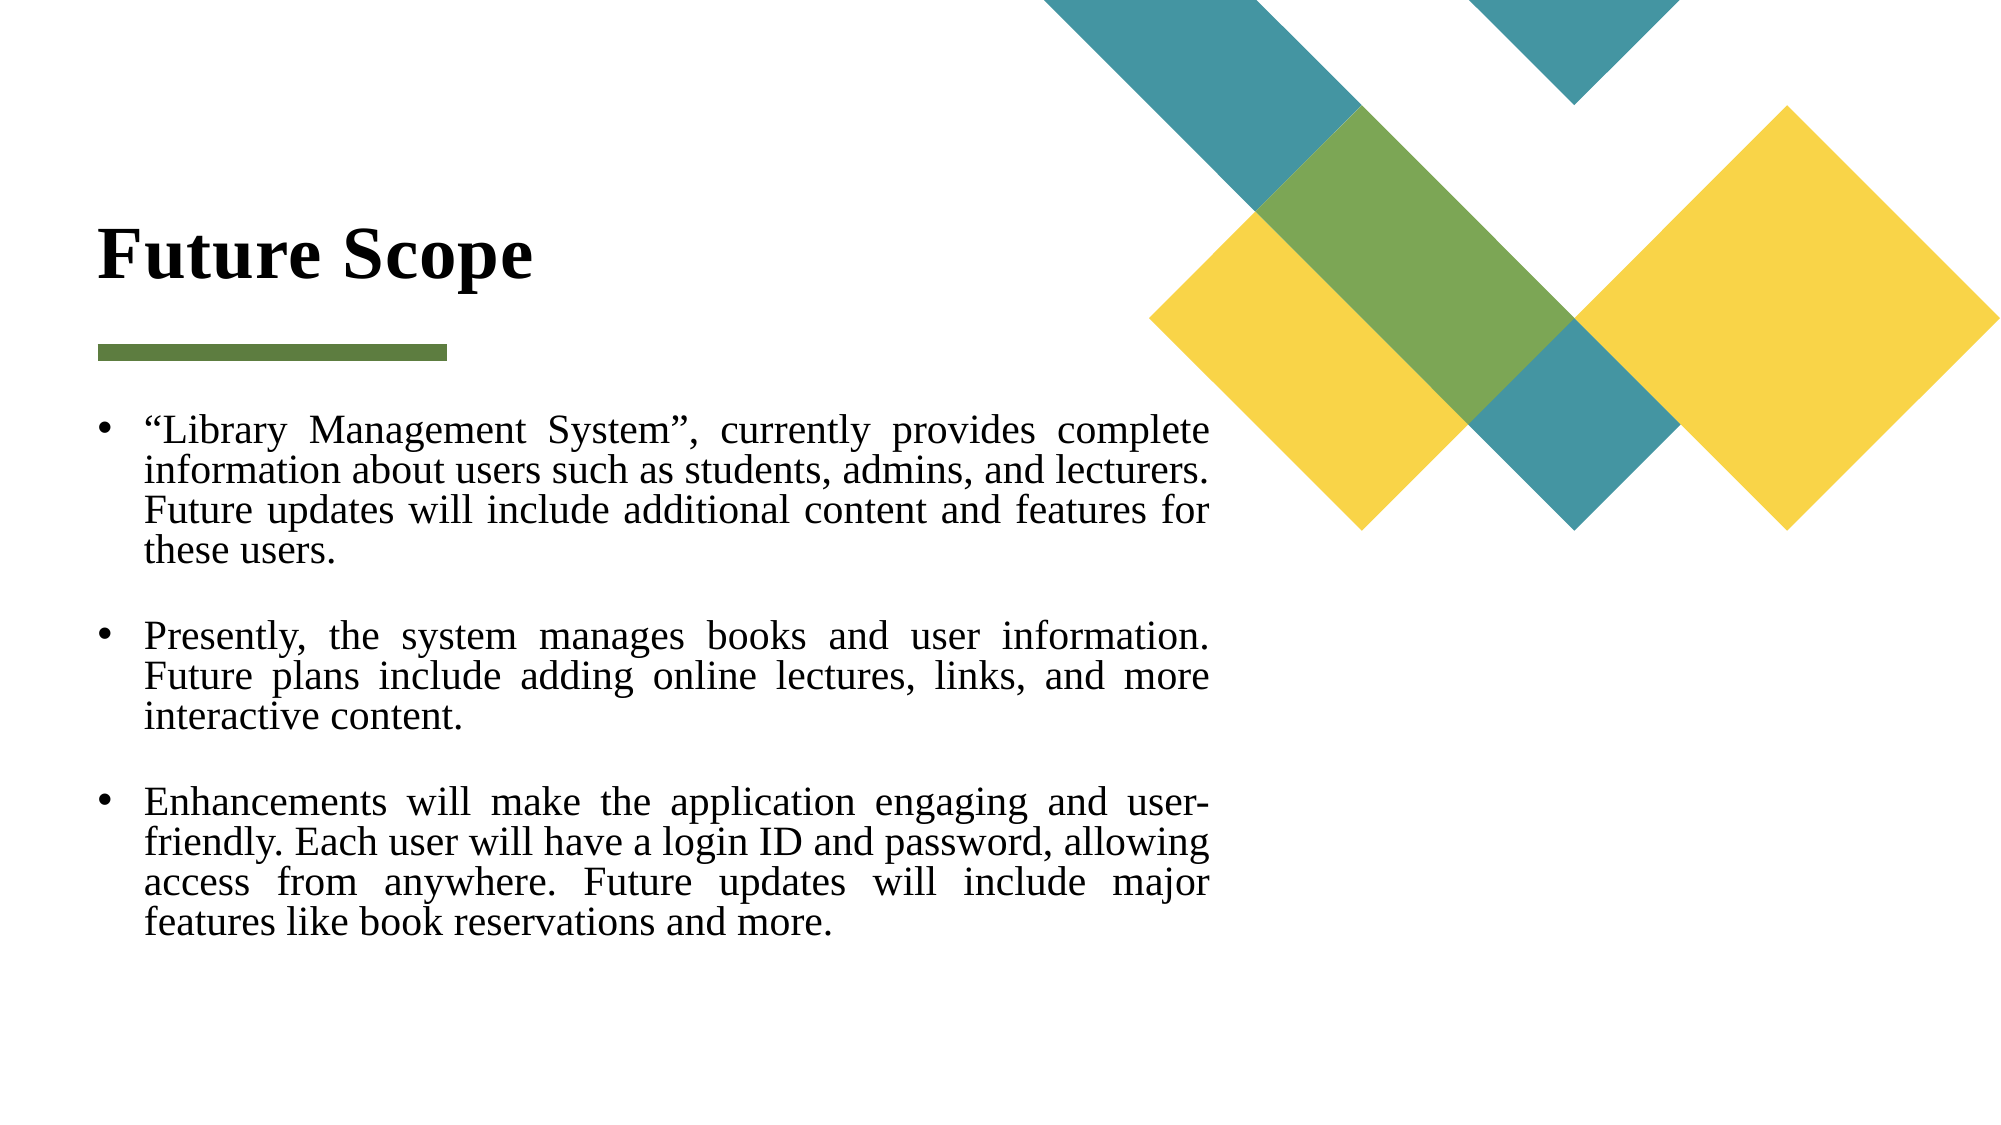

# Future Scope
“Library Management System”, currently provides complete information about users such as students, admins, and lecturers. Future updates will include additional content and features for these users.
Presently, the system manages books and user information. Future plans include adding online lectures, links, and more interactive content.
Enhancements will make the application engaging and user-friendly. Each user will have a login ID and password, allowing access from anywhere. Future updates will include major features like book reservations and more.